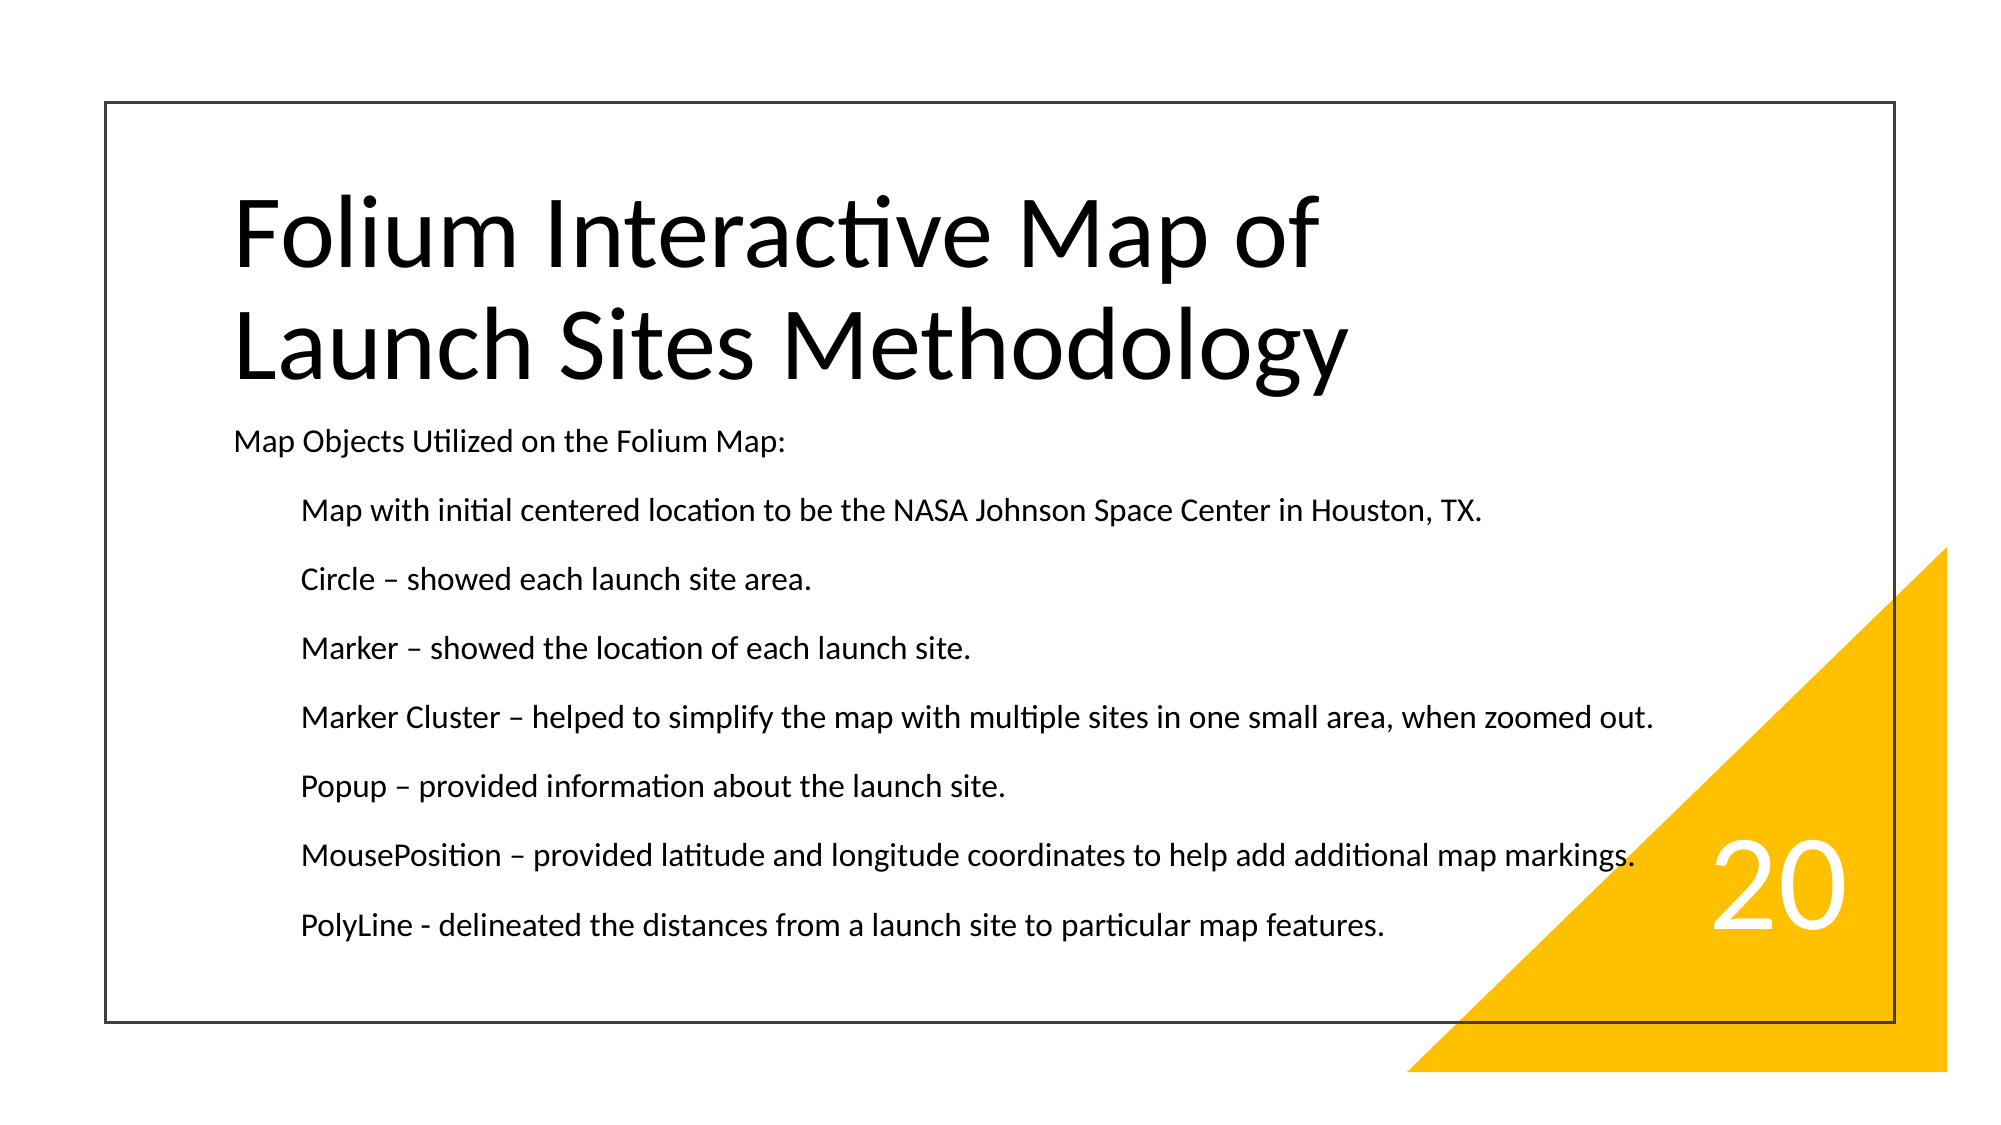

Folium Interactive Map of Launch Sites Methodology
 Map Objects Utilized on the Folium Map:
Map with initial centered location to be the NASA Johnson Space Center in Houston, TX.
Circle – showed each launch site area.
Marker – showed the location of each launch site.
Marker Cluster – helped to simplify the map with multiple sites in one small area, when zoomed out.
Popup – provided information about the launch site.
MousePosition – provided latitude and longitude coordinates to help add additional map markings.
PolyLine - delineated the distances from a launch site to particular map features.

20